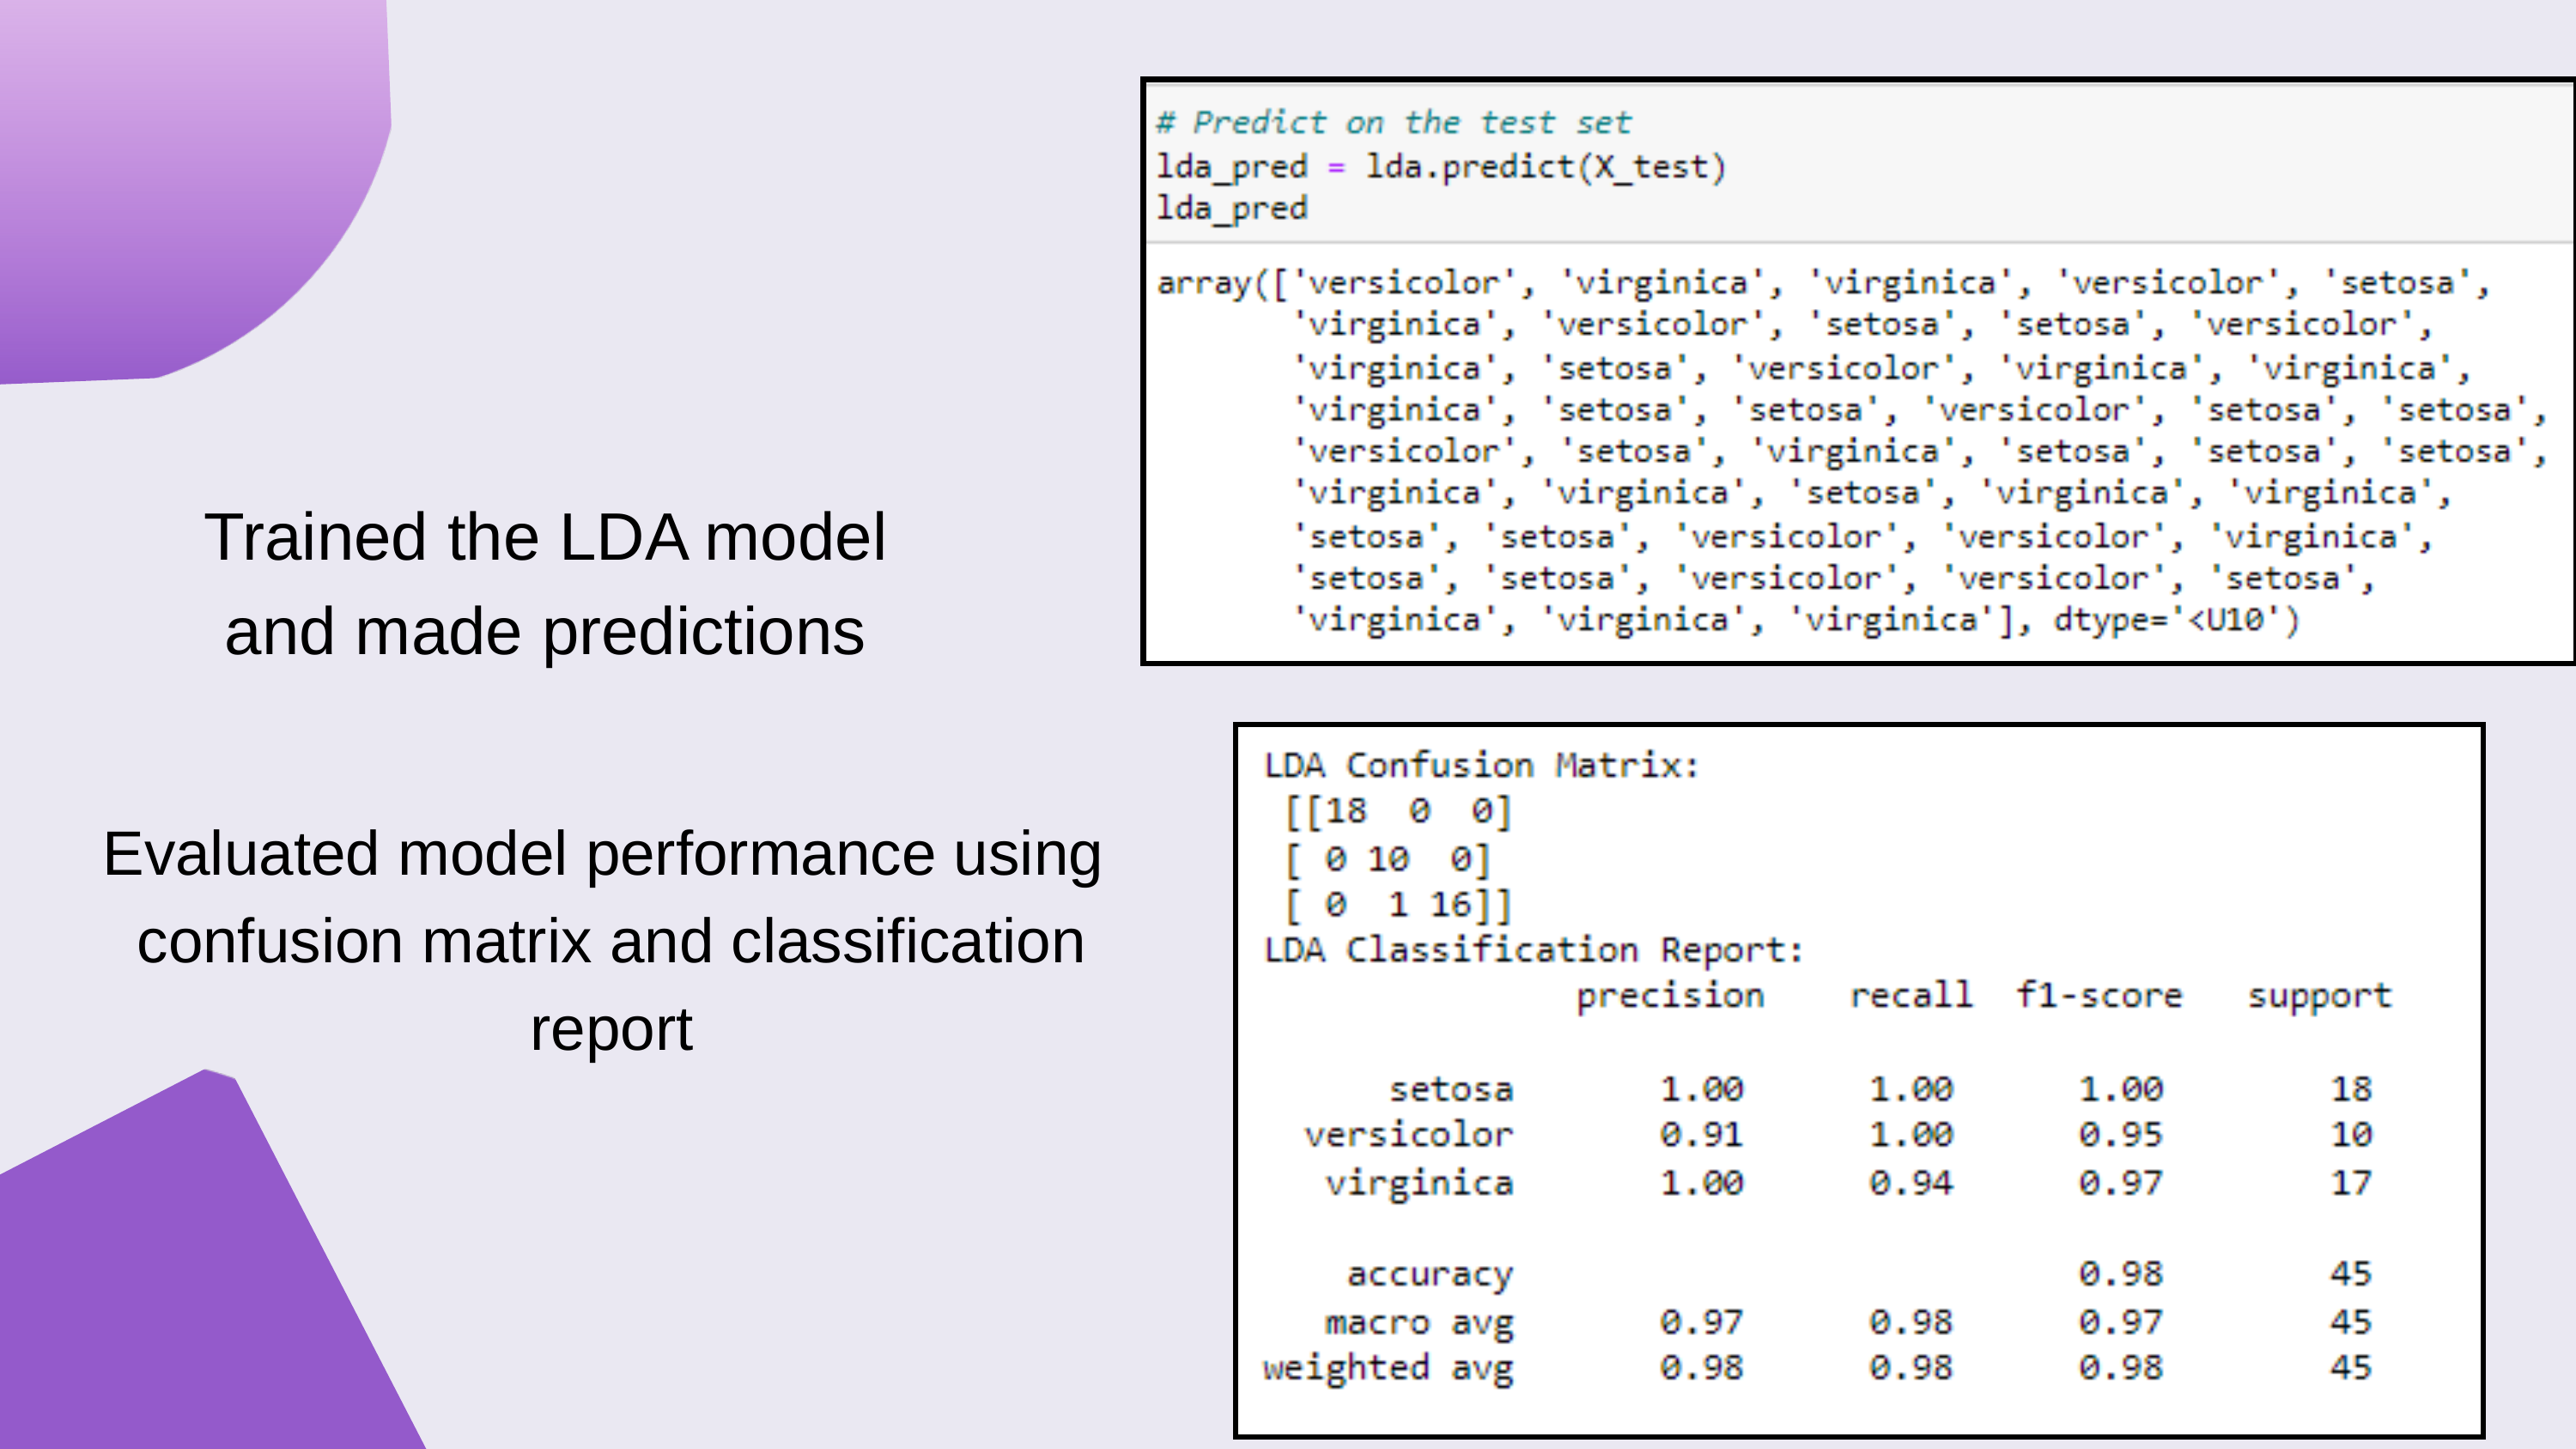

Trained the LDA model and made predictions

Evaluated model performance using
confusion matrix and classification report